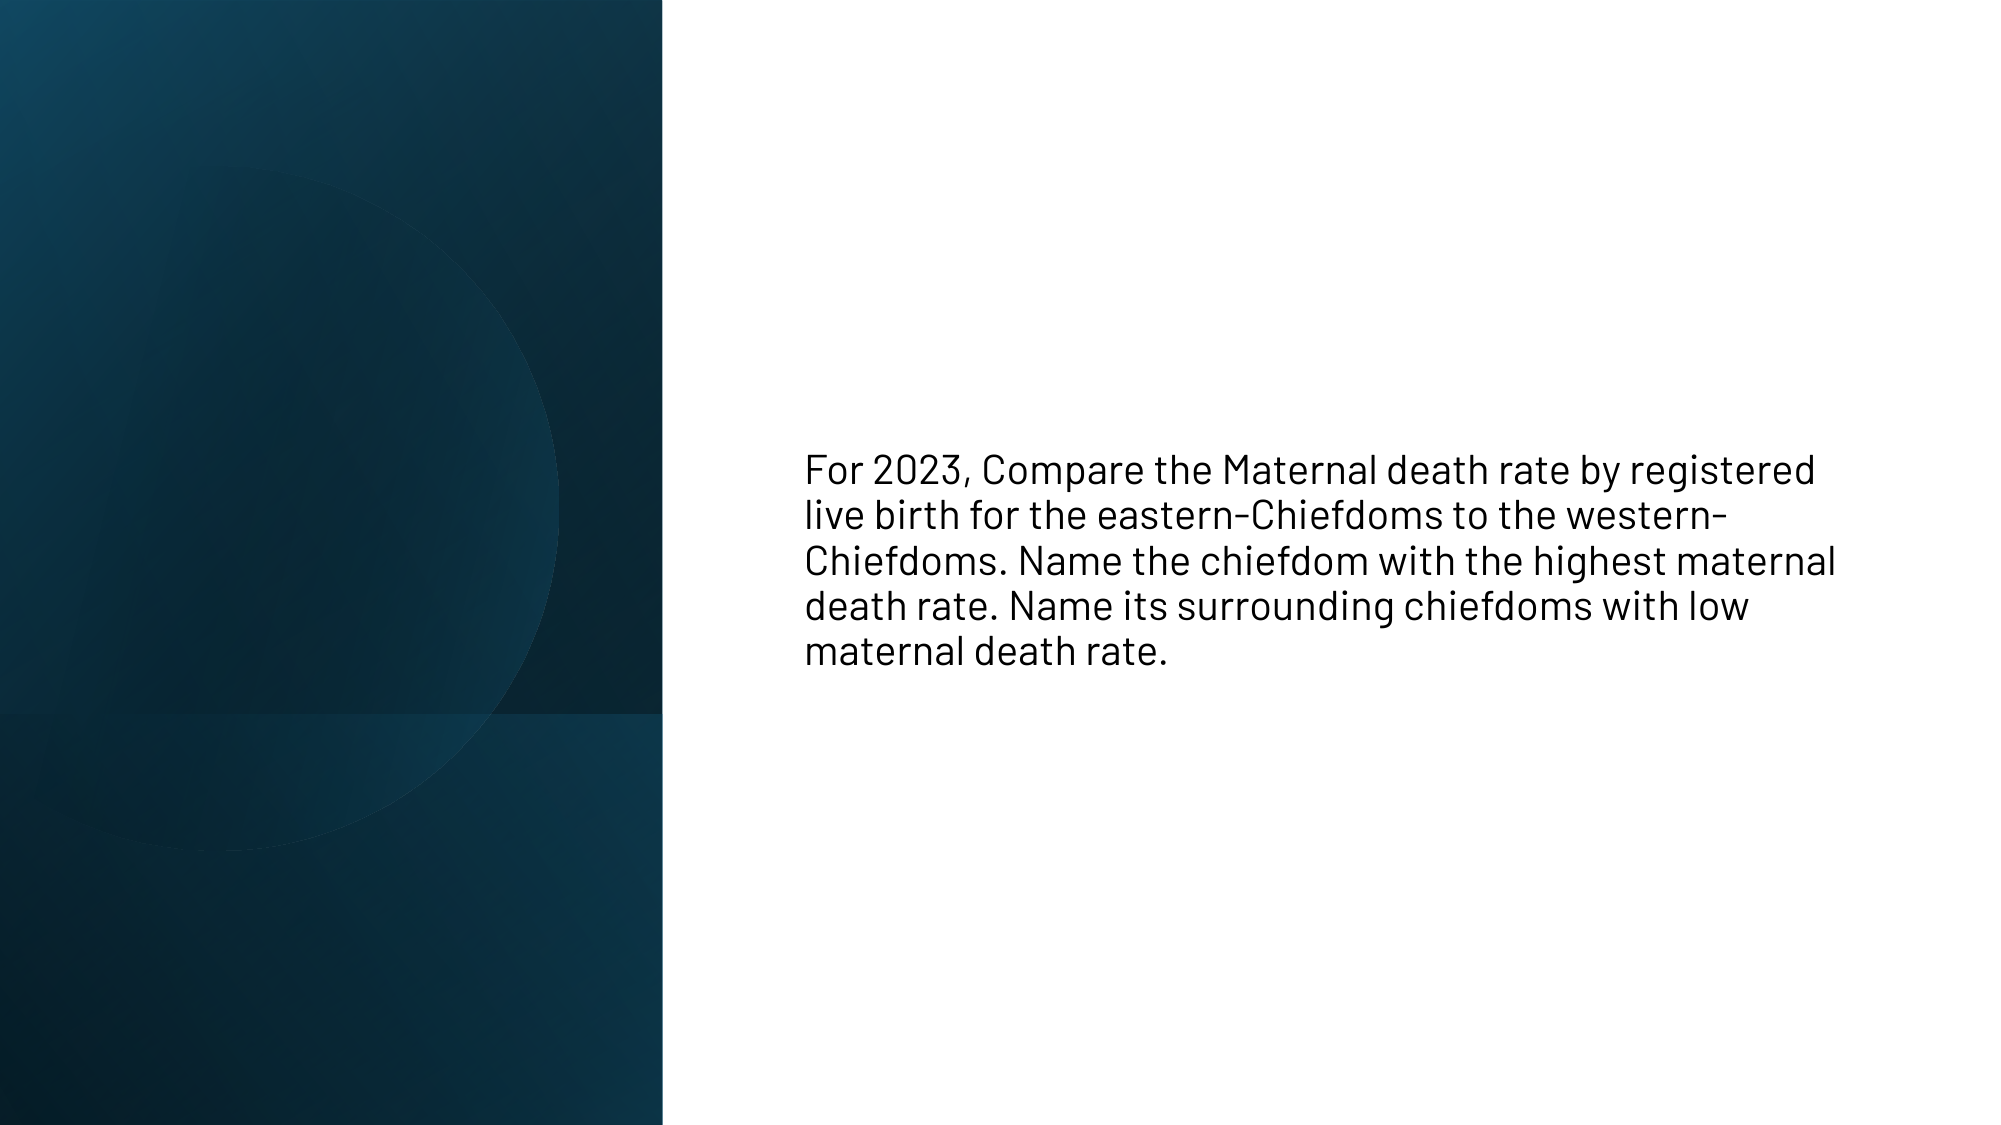

For 2023, Compare the Maternal death rate by registered live birth for the eastern-Chiefdoms to the western-Chiefdoms. Name the chiefdom with the highest maternal death rate. Name its surrounding chiefdoms with low maternal death rate.